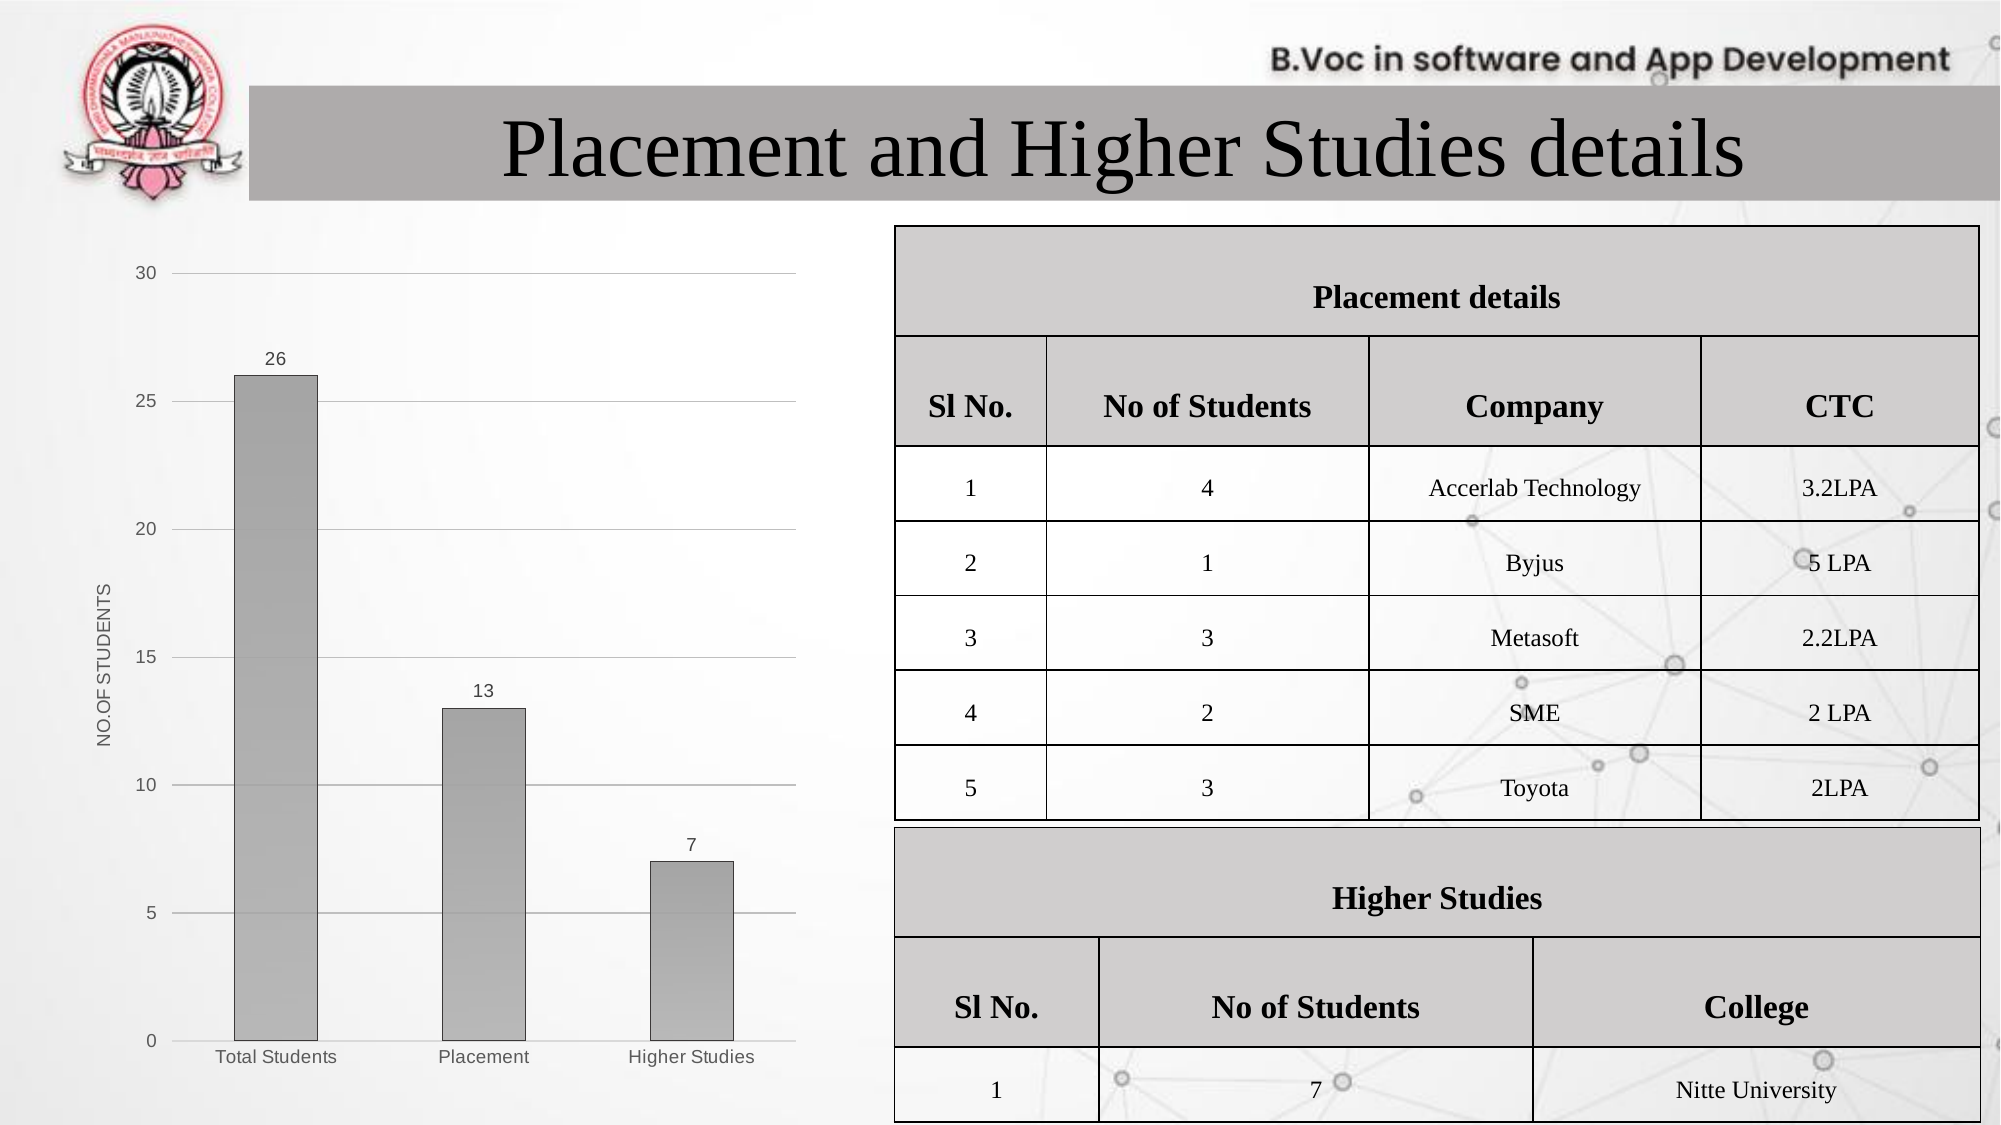

Placement and Higher Studies details
| Placement details |  |  |  |
| --- | --- | --- | --- |
| Sl No. | No of Students | Company | CTC |
| 1 | 4 | Accerlab Technology | 3.2LPA |
| 2 | 1 | Byjus | 5 LPA |
| 3 | 3 | Metasoft | 2.2LPA |
| 4 | 2 | SME | 2 LPA |
| 5 | 3 | Toyota | 2LPA |

### Chart

| Category |  |
|---|---|
| Total Students | 26.0 |
| Placement | 13.0 |
| Higher Studies | 7.0 |
| Higher Studies |  |  |
| --- | --- | --- |
| Sl No. | No of Students | College |
| 1 | 7 | Nitte University |